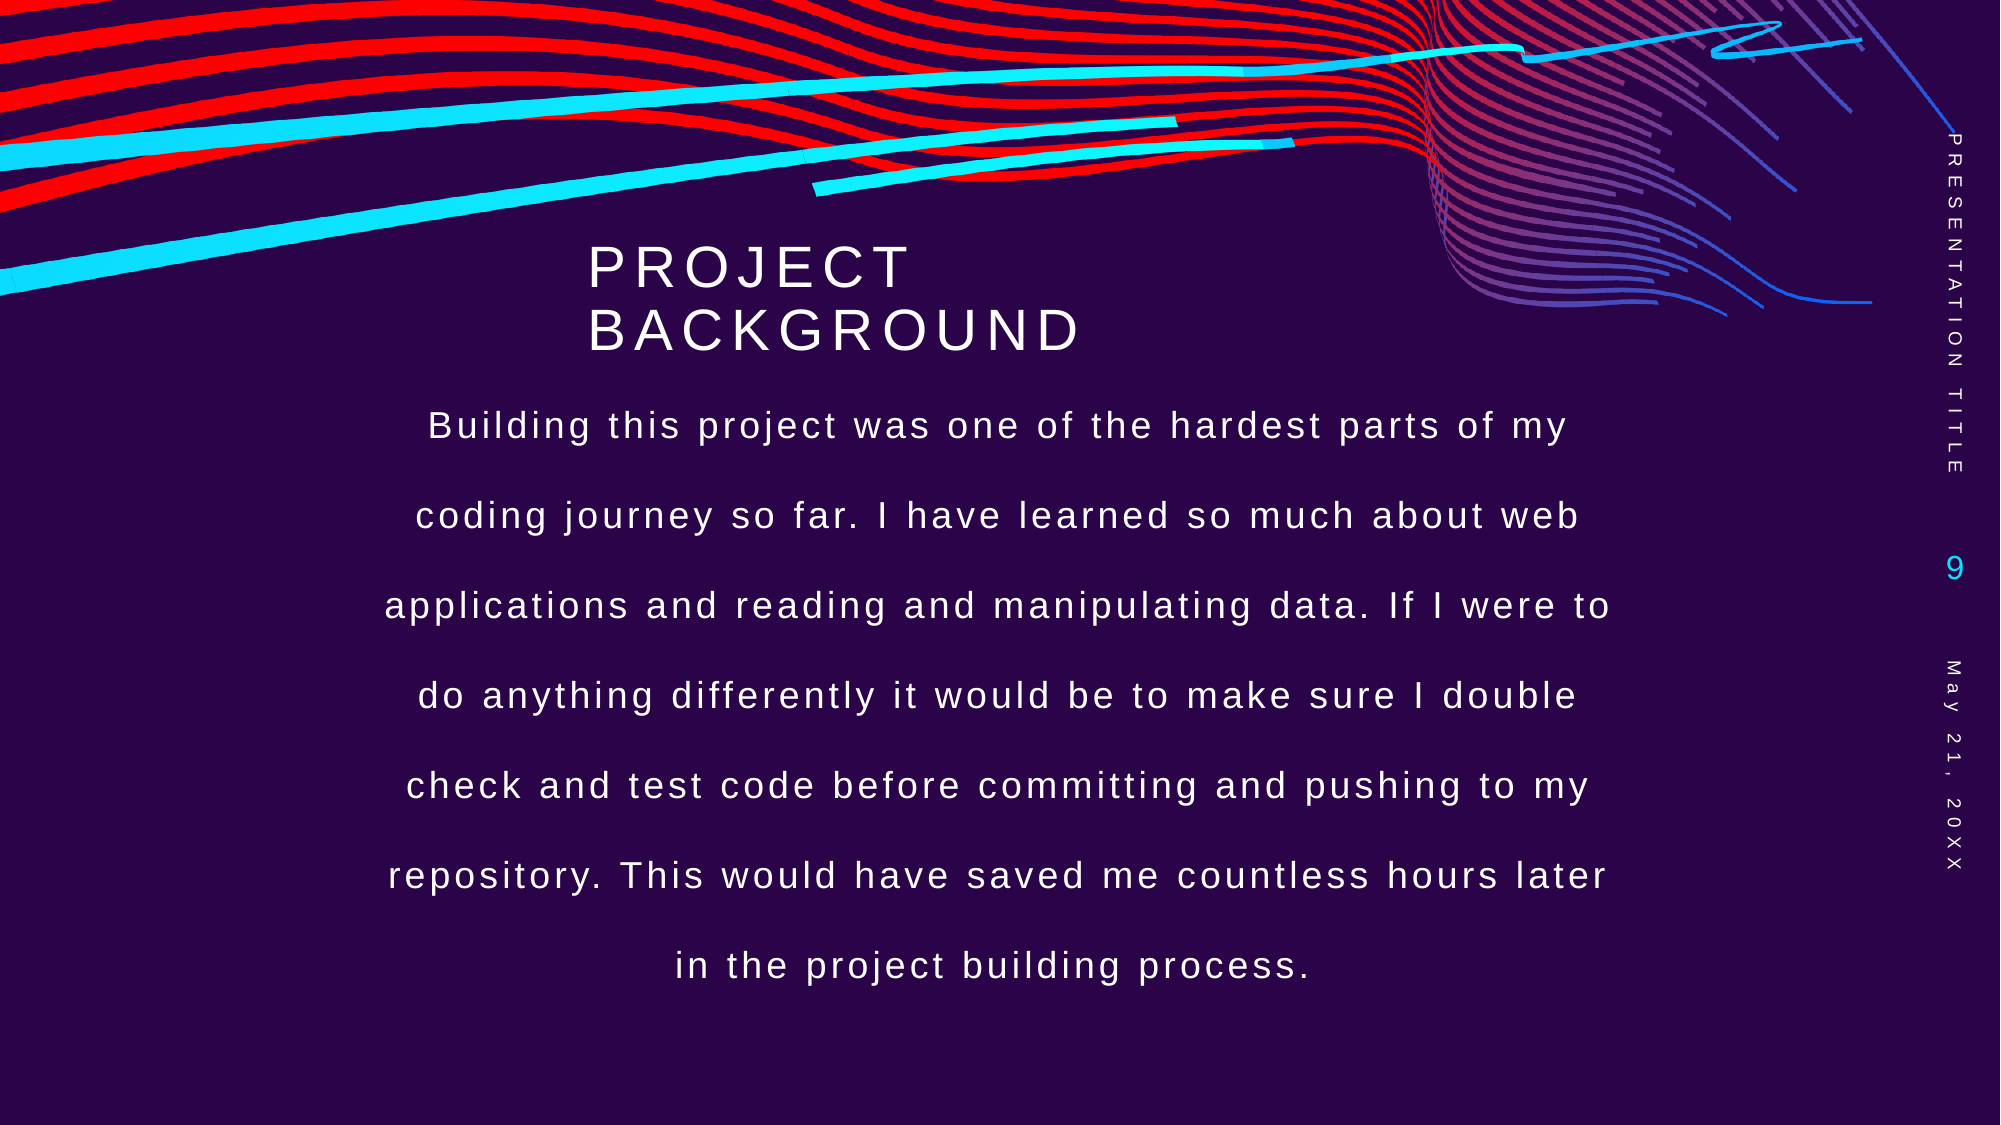

# Project Background
PRESENTATION TITLE
Building this project was one of the hardest parts of my coding journey so far. I have learned so much about web applications and reading and manipulating data. If I were to do anything differently it would be to make sure I double check and test code before committing and pushing to my repository. This would have saved me countless hours later in the project building process.

9
May 21, 20XX